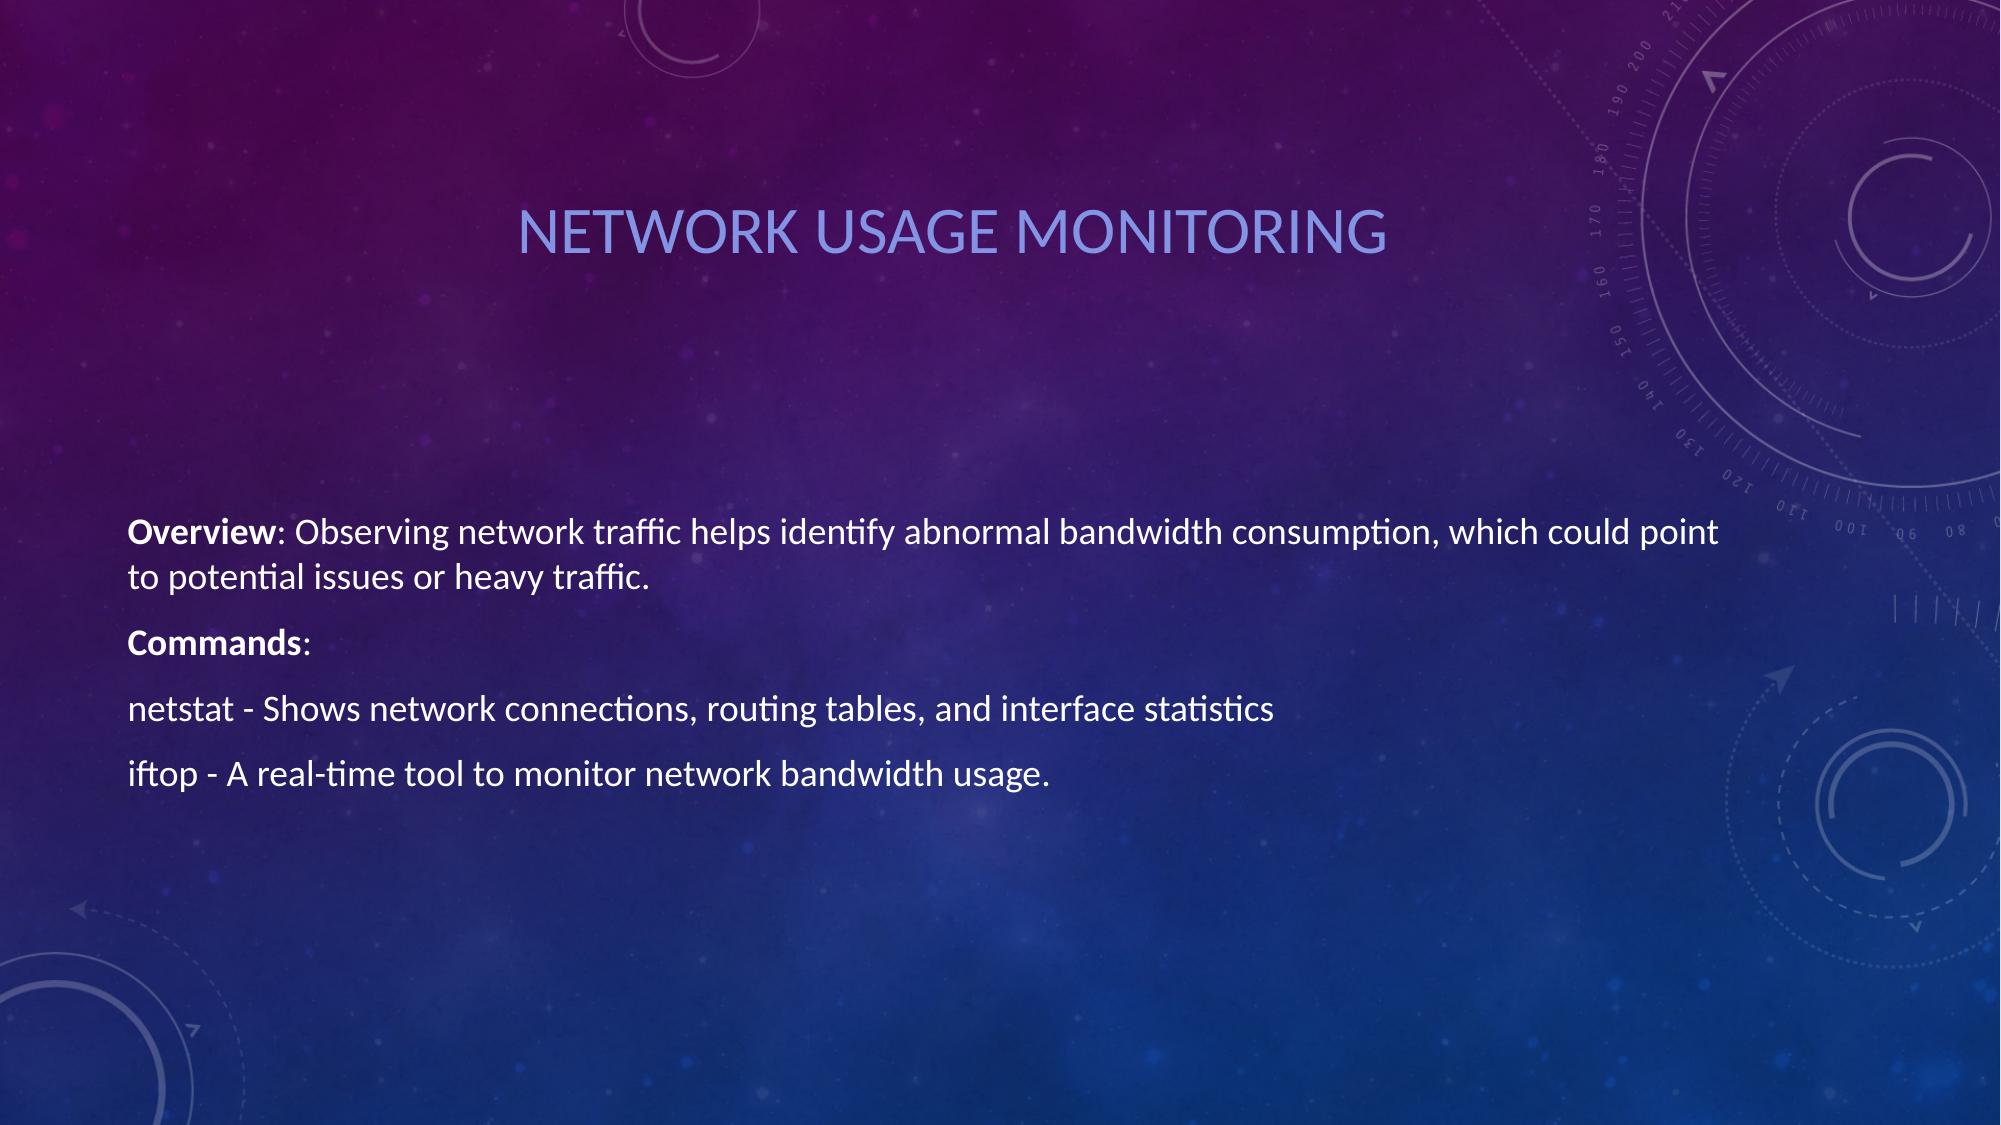

# Network Usage Monitoring
Overview: Observing network traffic helps identify abnormal bandwidth consumption, which could point to potential issues or heavy traffic.
Commands:
netstat - Shows network connections, routing tables, and interface statistics
iftop - A real-time tool to monitor network bandwidth usage.